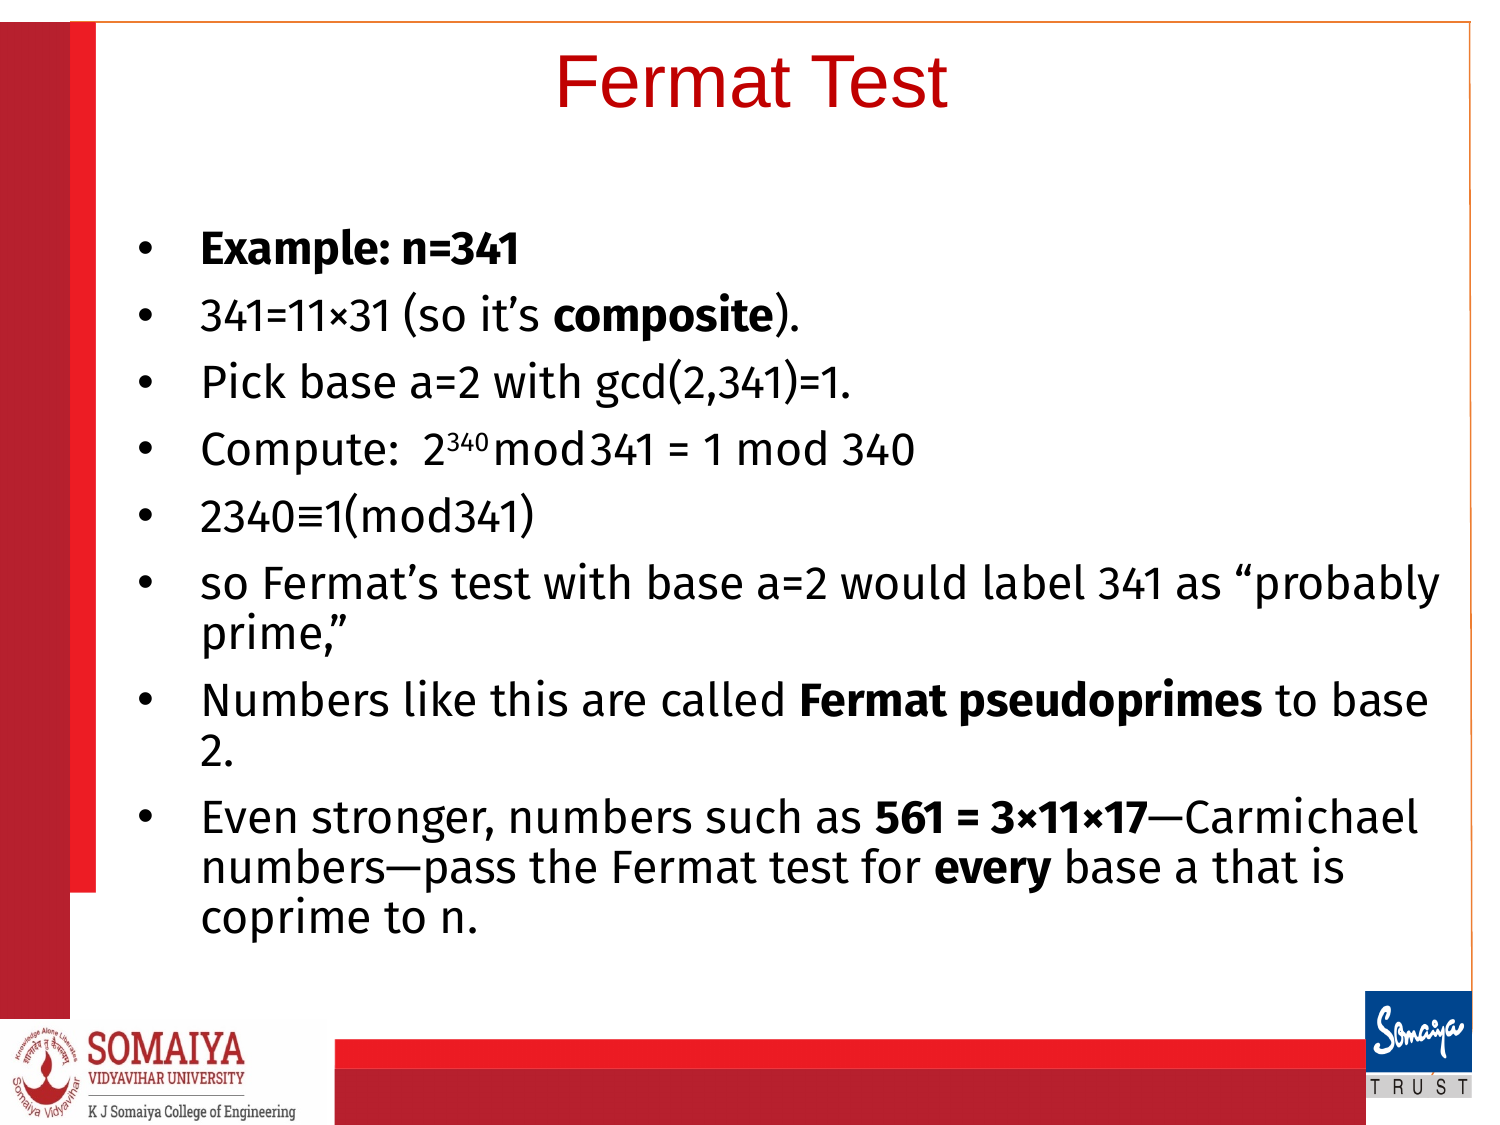

# Fermat Test
Example: n=341
341=11×31 (so it’s composite).
Pick base a=2 with gcd⁡(2,341)=1.
Compute:  2340 mod 341 = 1 mod 340
2340≡1(mod341)
so Fermat’s test with base a=2 would label 341 as “probably prime,”
Numbers like this are called Fermat pseudoprimes to base 2.
Even stronger, numbers such as 561 = 3×11×17—Carmichael numbers—pass the Fermat test for every base a that is coprime to n.